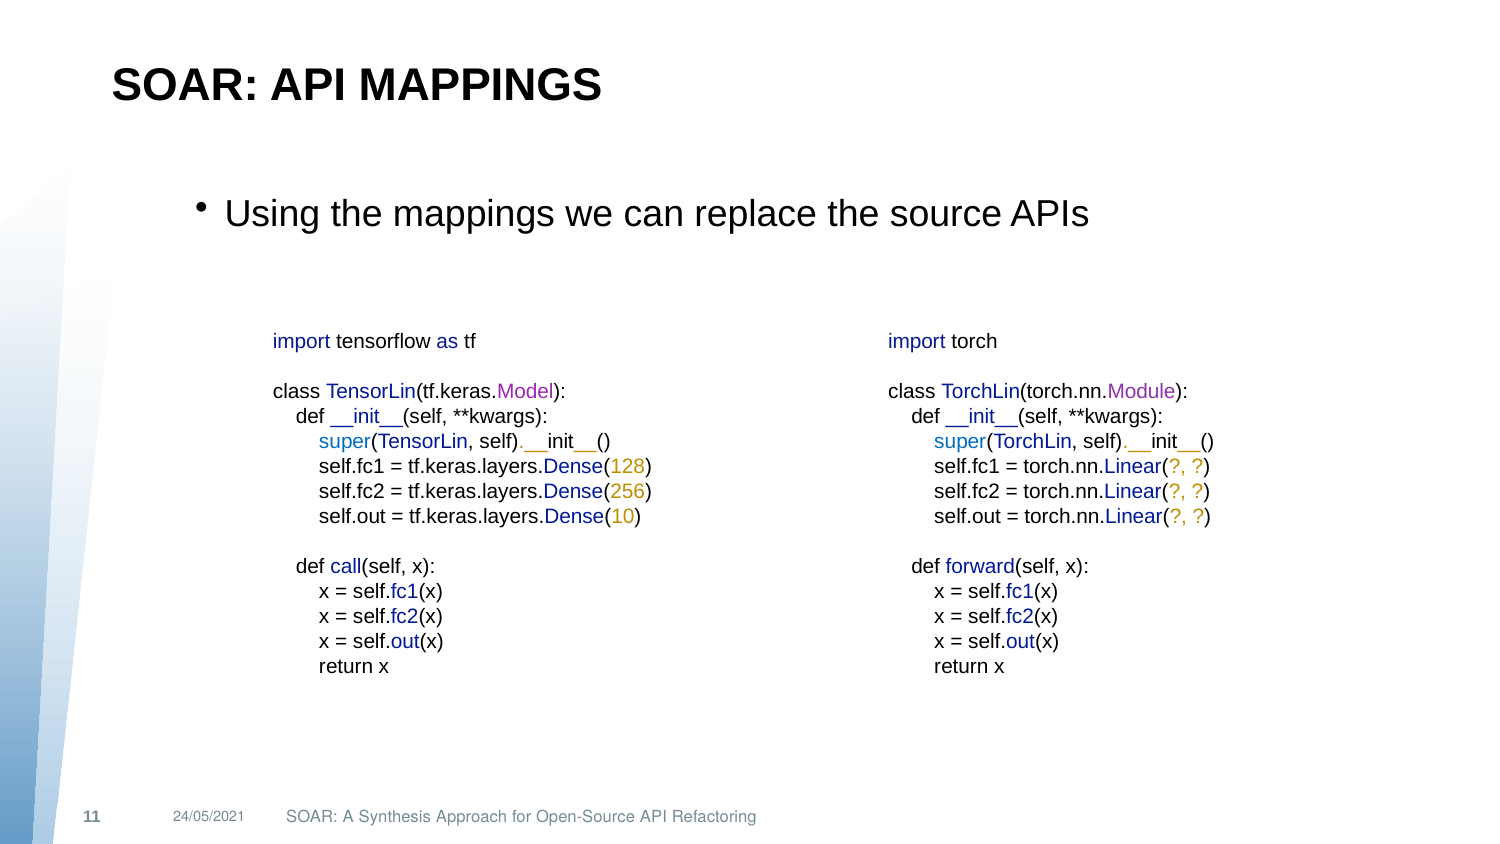

# SOAR: API Mappings
Using the mappings we can replace the source APIs
import tensorflow as tf

class TensorLin(tf.keras.Model):
    def __init__(self, **kwargs):
        super(TensorLin, self).__init__()
        self.fc1 = tf.keras.layers.Dense(128)
        self.fc2 = tf.keras.layers.Dense(256)
        self.out = tf.keras.layers.Dense(10)

    def call(self, x):
        x = self.fc1(x)
        x = self.fc2(x)
        x = self.out(x)
        return x

import torch

class TorchLin(torch.nn.Module):
    def __init__(self, **kwargs):
        super(TorchLin, self).__init__()
        self.fc1 = torch.nn.Linear(?, ?)
        self.fc2 = torch.nn.Linear(?, ?)
        self.out = torch.nn.Linear(?, ?)

    def forward(self, x):
        x = self.fc1(x)
        x = self.fc2(x)
        x = self.out(x)
        return x

24/05/2021
SOAR: A Synthesis Approach for Open-Source API Refactoring
11